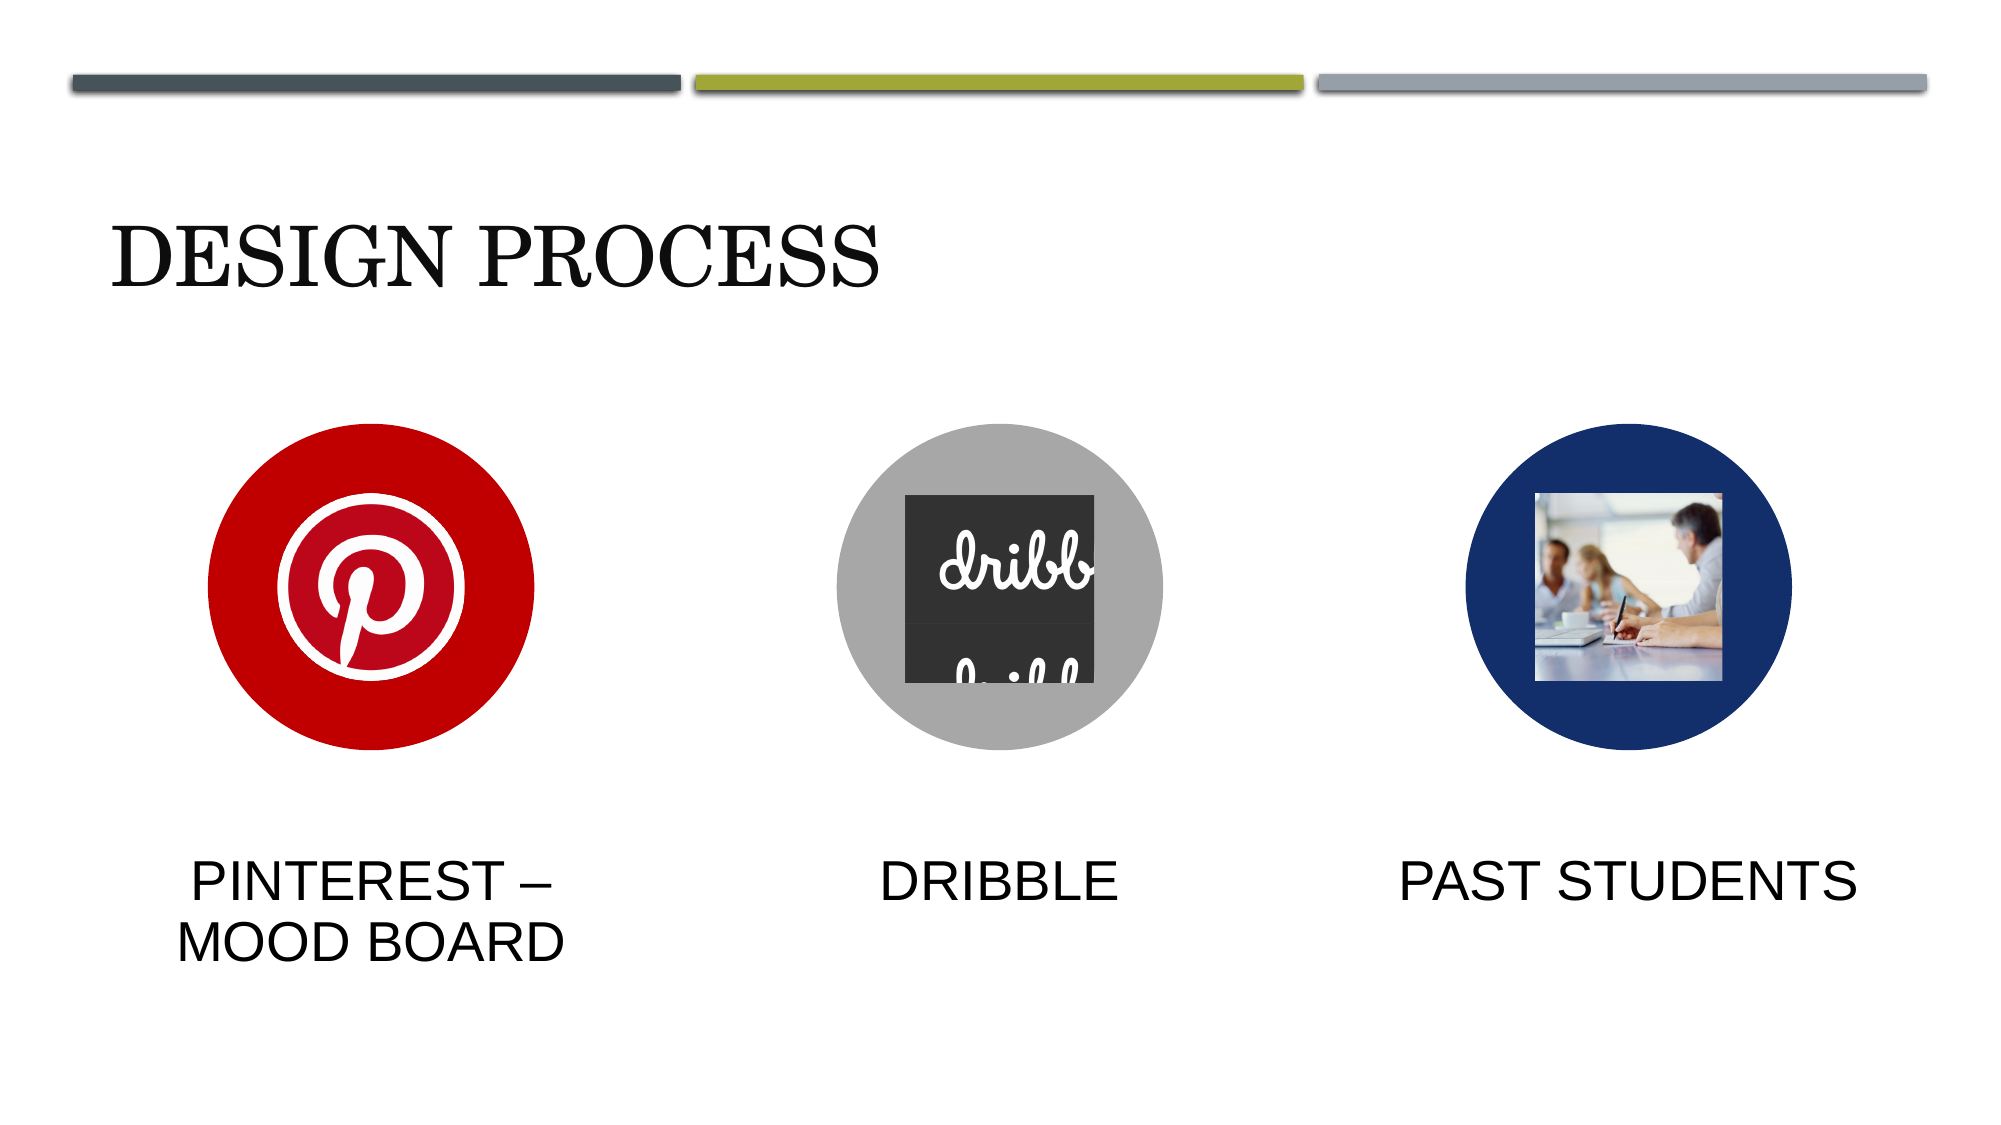

DESIGN PROCESS
PINTEREST – MOOD BOARD
DRIBBLE
PAST STUDENTS